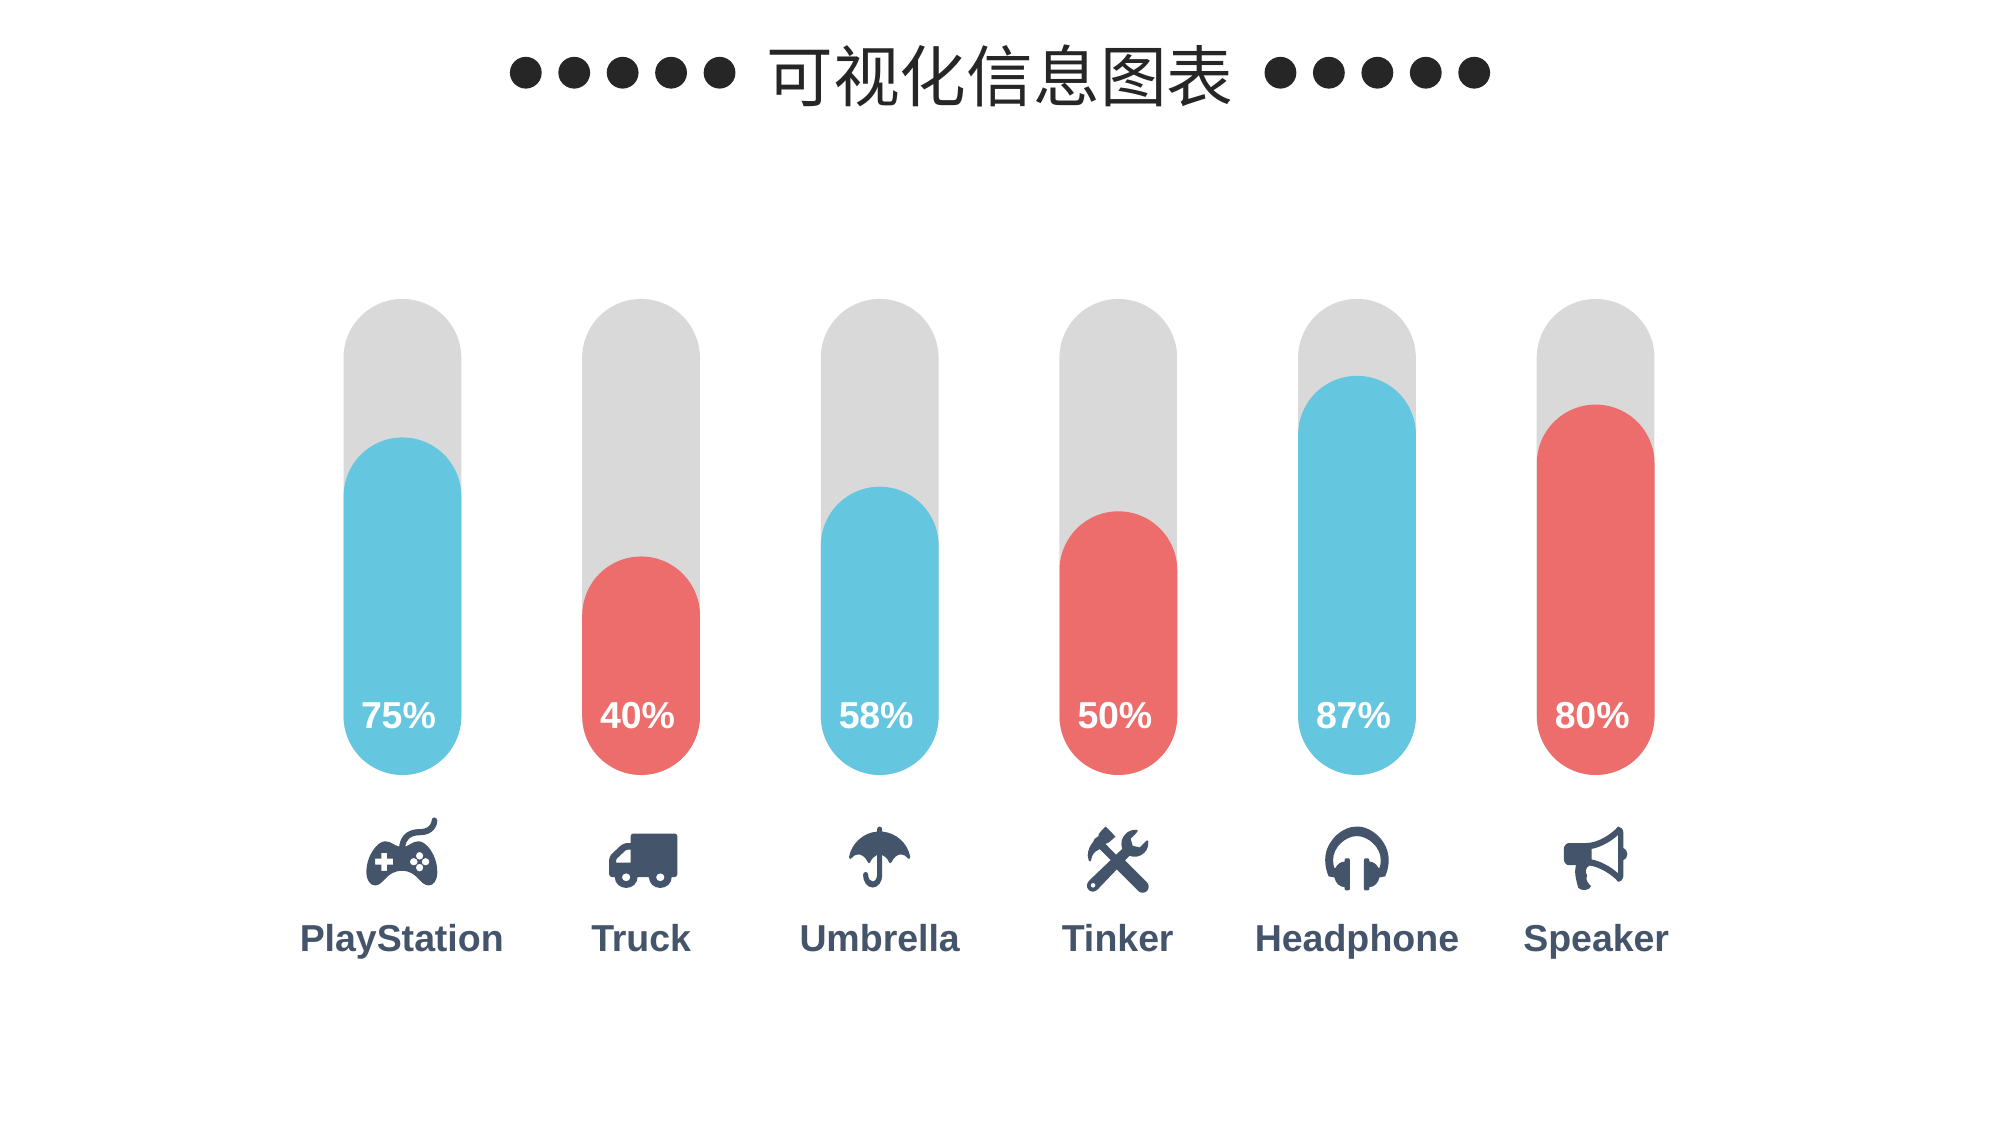

75%

40%

58%

50%

87%

80%

PlayStation
Truck
Umbrella
Tinker
Headphone
Speaker